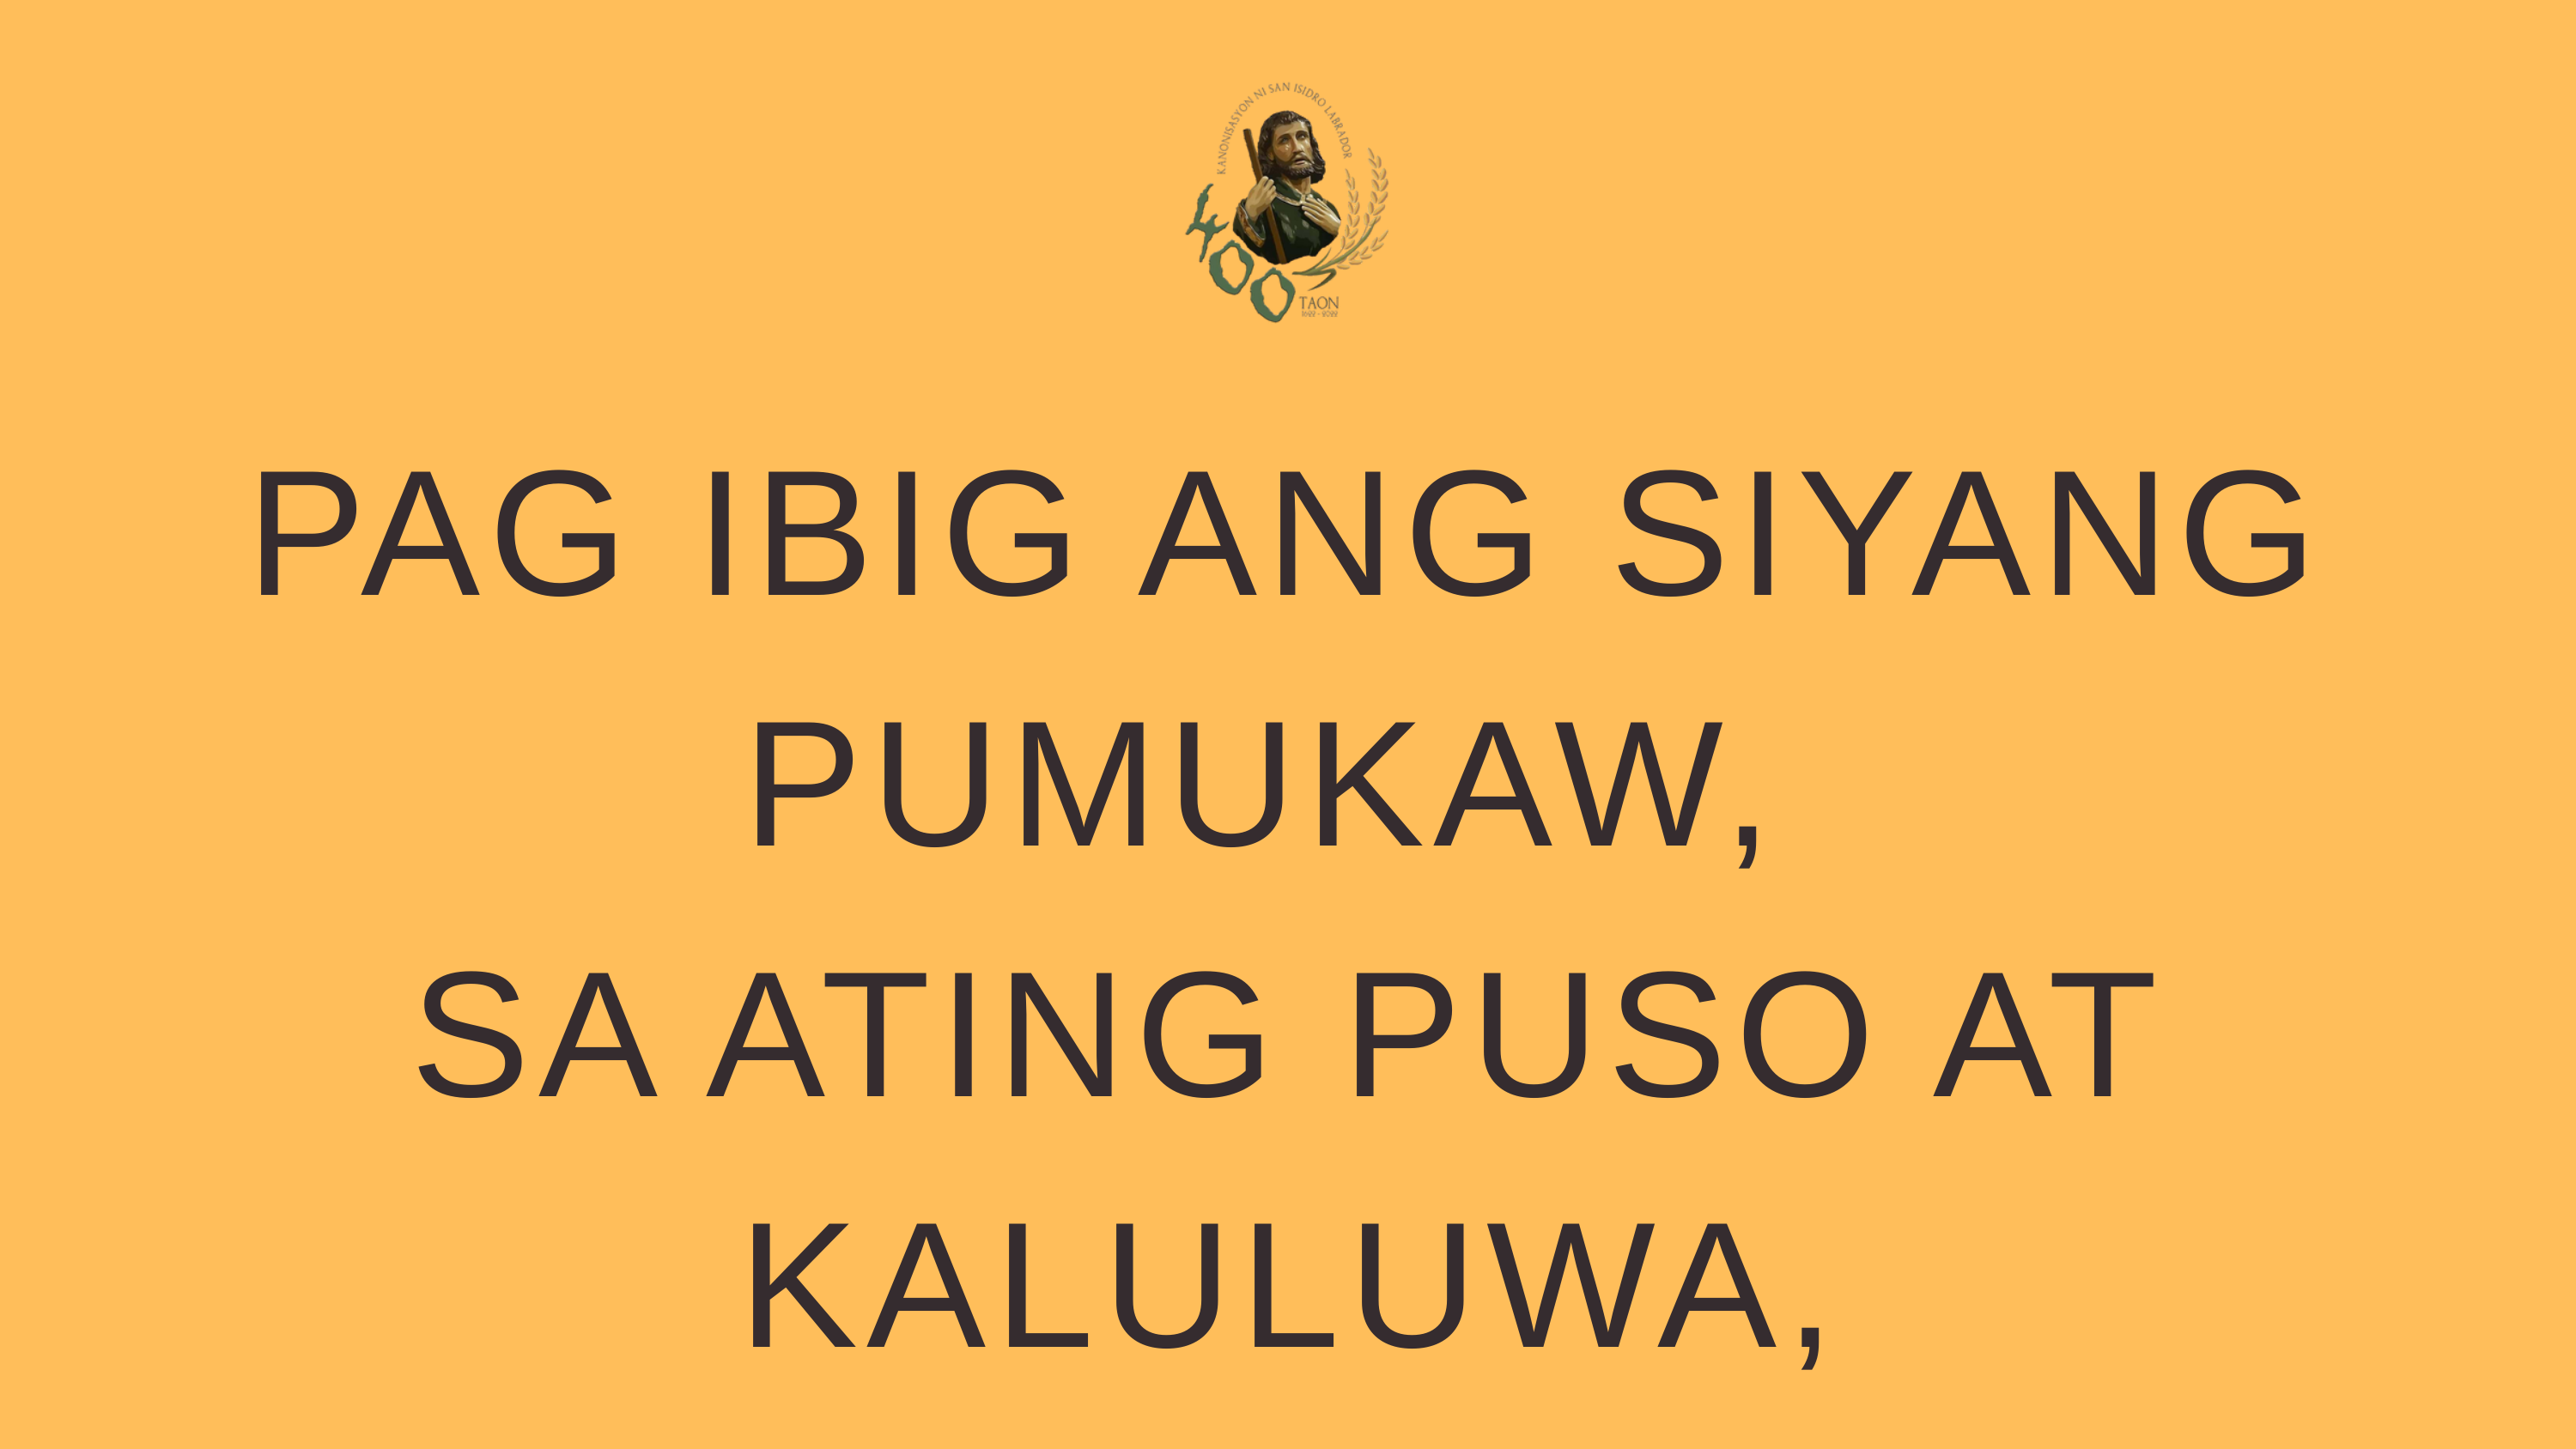

PAG IBIG ANG SIYANG PUMUKAW,
SA ATING PUSO AT KALULUWA,